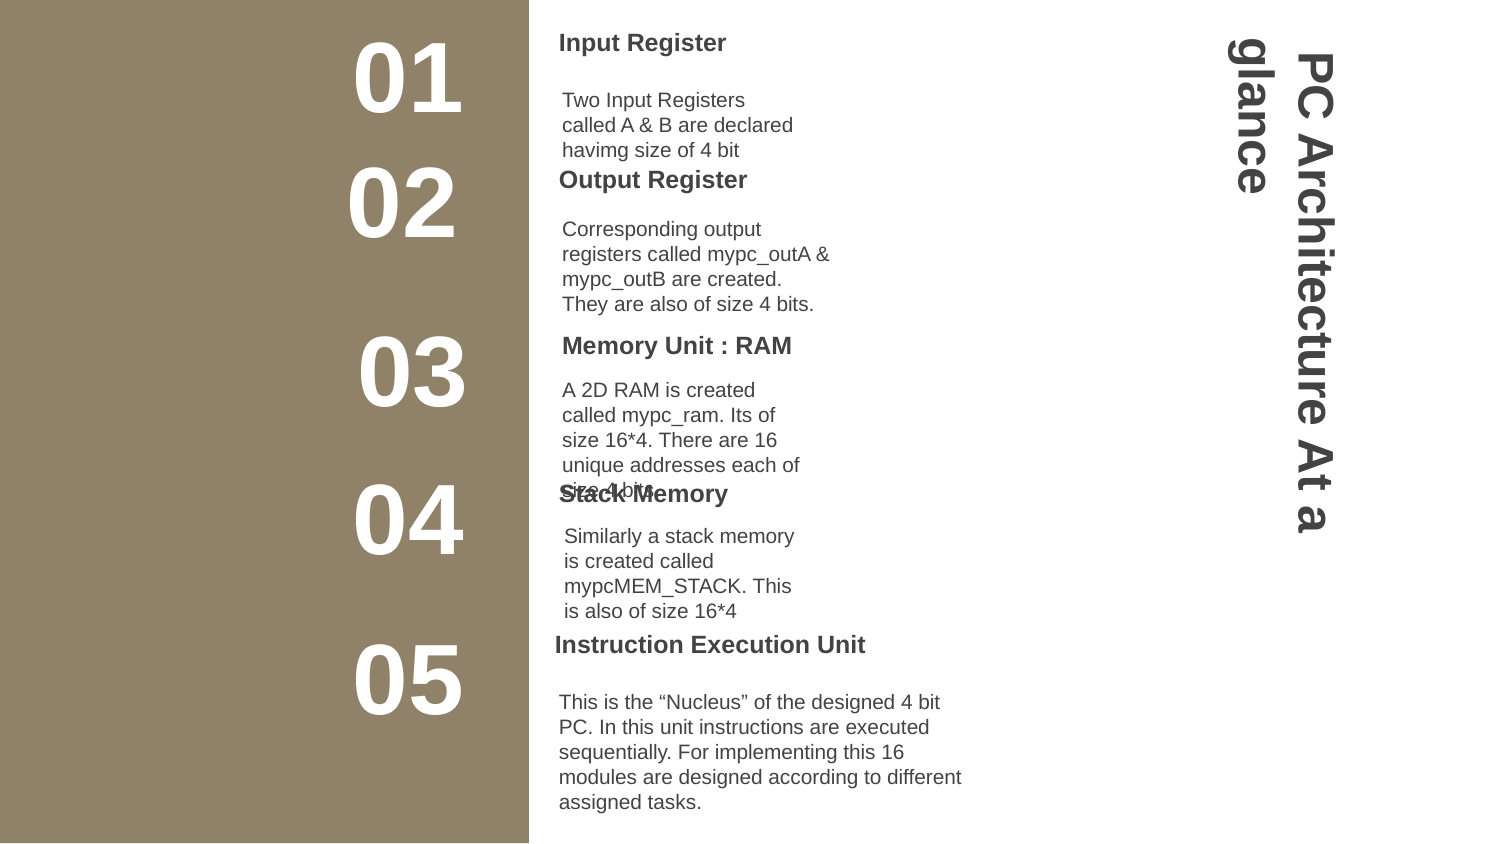

01
# Input Register
Two Input Registers called A & B are declared havimg size of 4 bit

02
Output Register
Corresponding output registers called mypc_outA & mypc_outB are created. They are also of size 4 bits.
 PC Architecture At a glance
Memory Unit : RAM
03
A 2D RAM is created called mypc_ram. Its of size 16*4. There are 16 unique addresses each of size 4 bits.
Stack Memory
04
Similarly a stack memory is created called mypcMEM_STACK. This is also of size 16*4
Instruction Execution Unit
05
This is the “Nucleus” of the designed 4 bit PC. In this unit instructions are executed sequentially. For implementing this 16 modules are designed according to different assigned tasks.